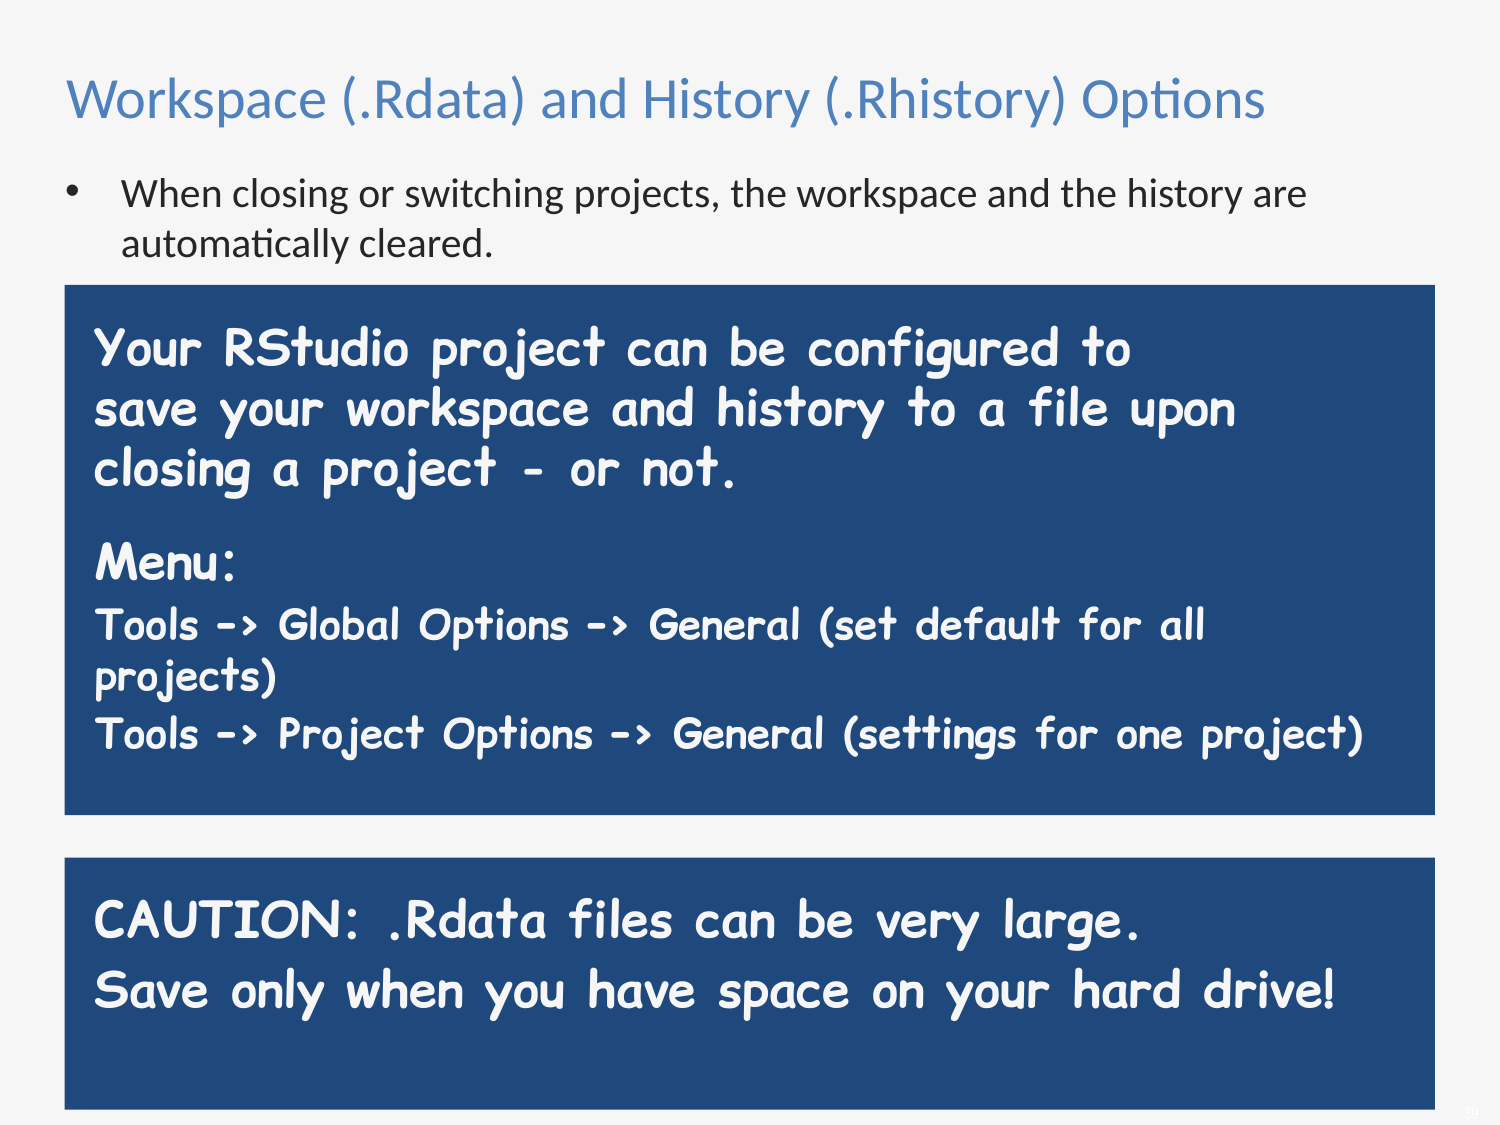

Workspace (.Rdata) and History (.Rhistory) Options
When closing or switching projects, the workspace and the history are automatically cleared.

Your RStudio project can be configured to
save your workspace and history to a file upon closing a project - or not.
Menu:
Tools –> Global Options –> General (set default for all projects)
Tools –> Project Options –> General (settings for one project)

CAUTION: .Rdata files can be very large.
Save only when you have space on your hard drive!